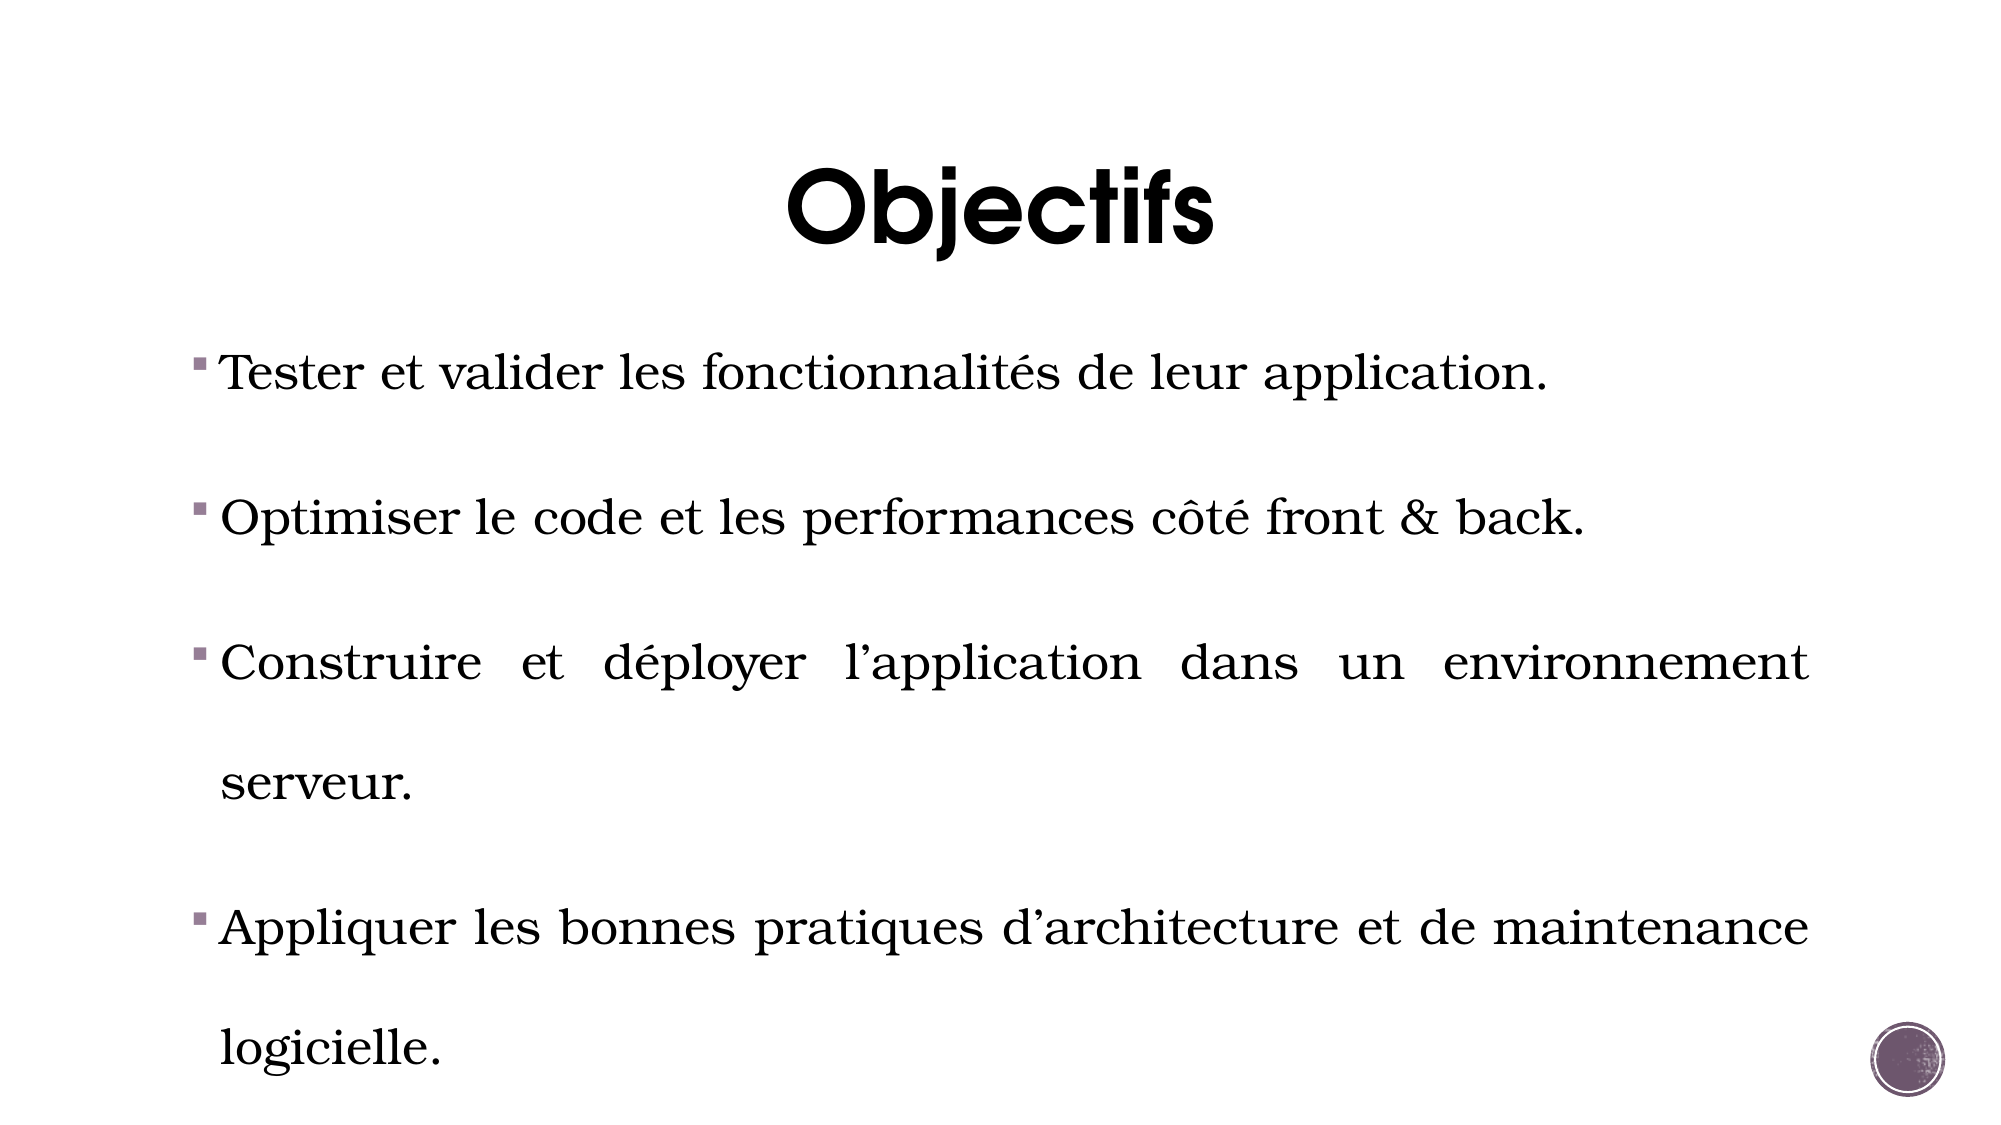

# Objectifs
Tester et valider les fonctionnalités de leur application.
Optimiser le code et les performances côté front & back.
Construire et déployer l’application dans un environnement serveur.
Appliquer les bonnes pratiques d’architecture et de maintenance logicielle.